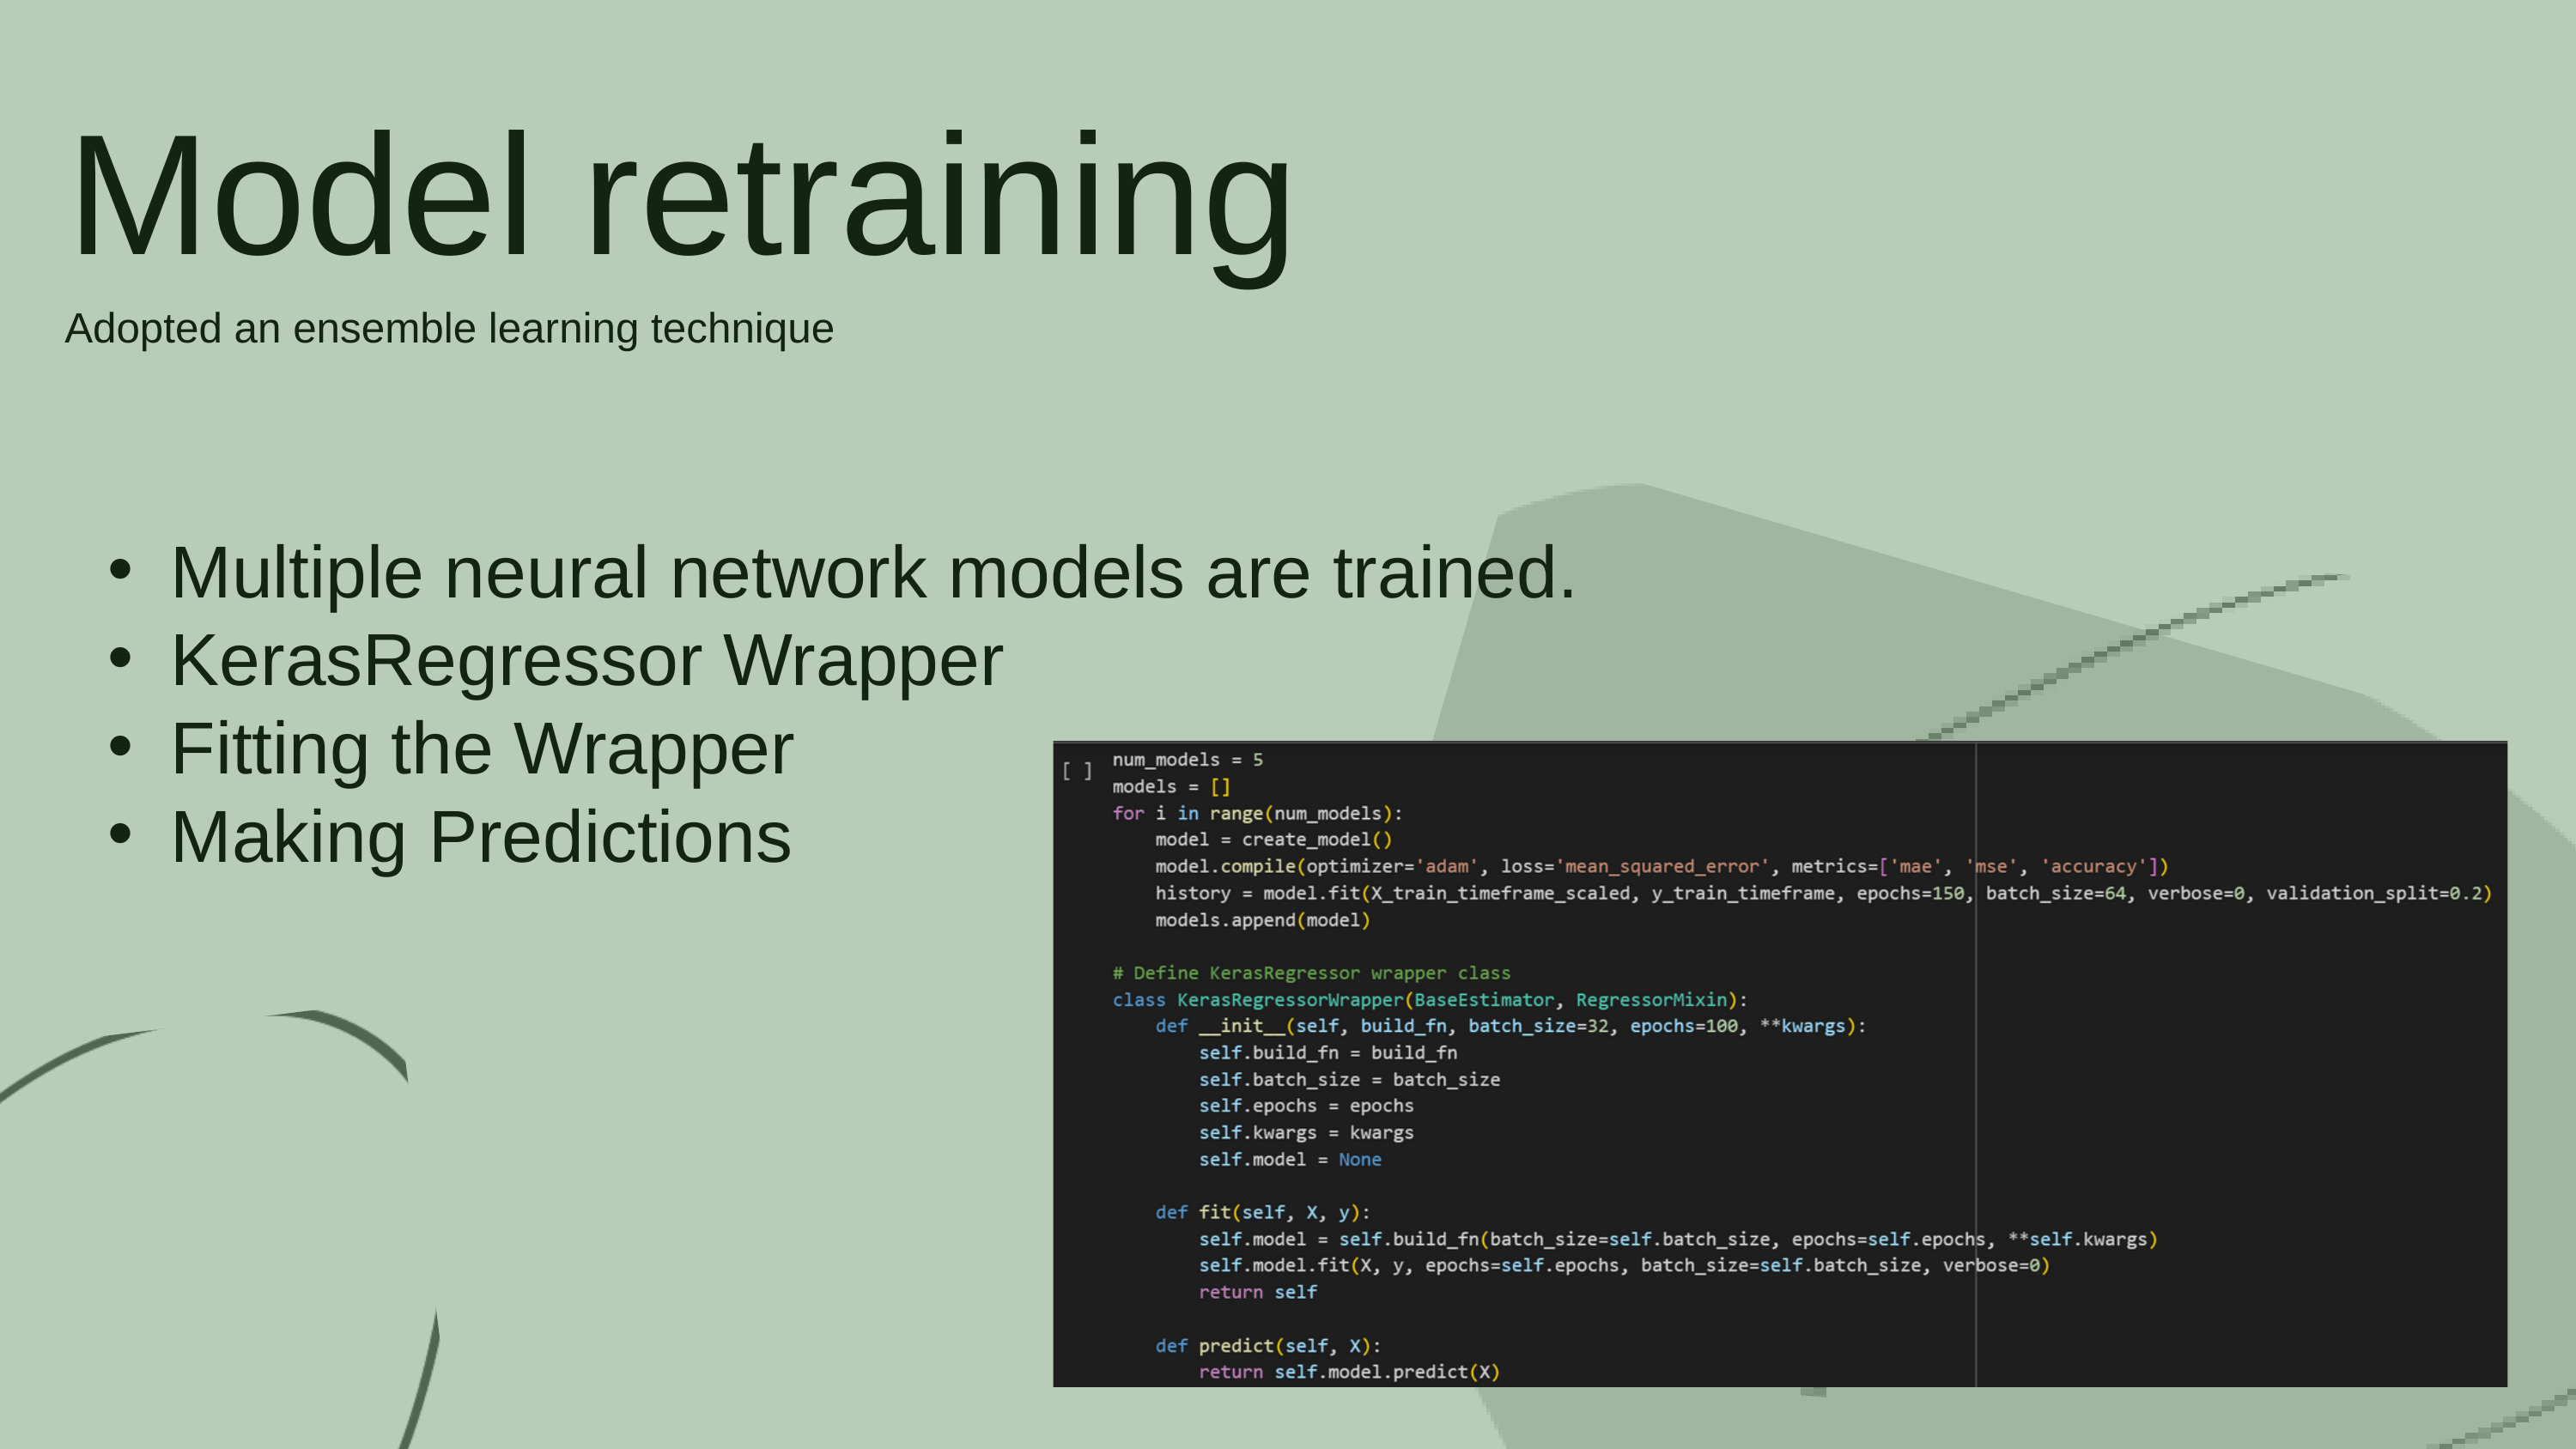

Model retraining
Adopted an ensemble learning technique

Multiple neural network models are trained.
KerasRegressor Wrapper
Fitting the Wrapper
Making Predictions